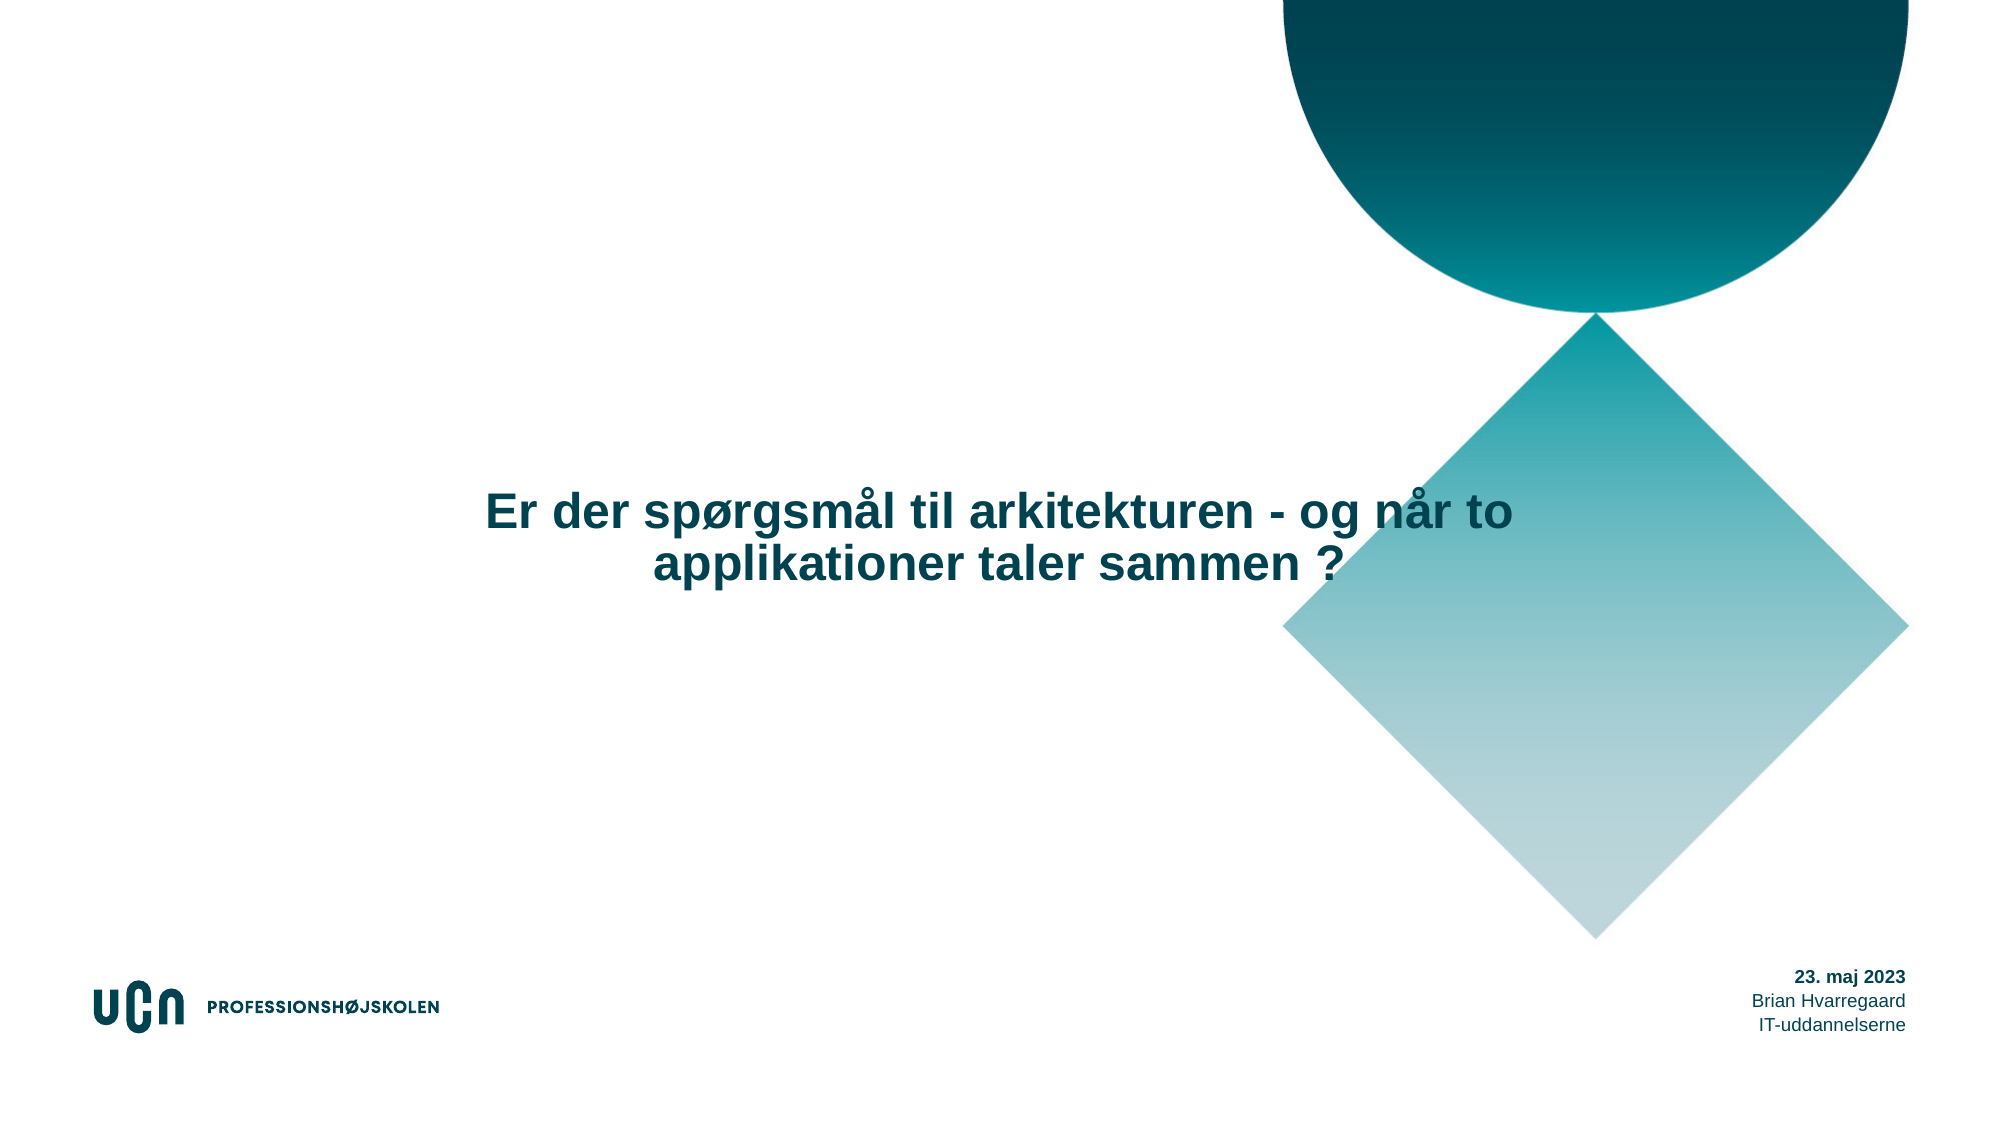

# Er der spørgsmål til arkitekturen - og når to applikationer taler sammen ?

93